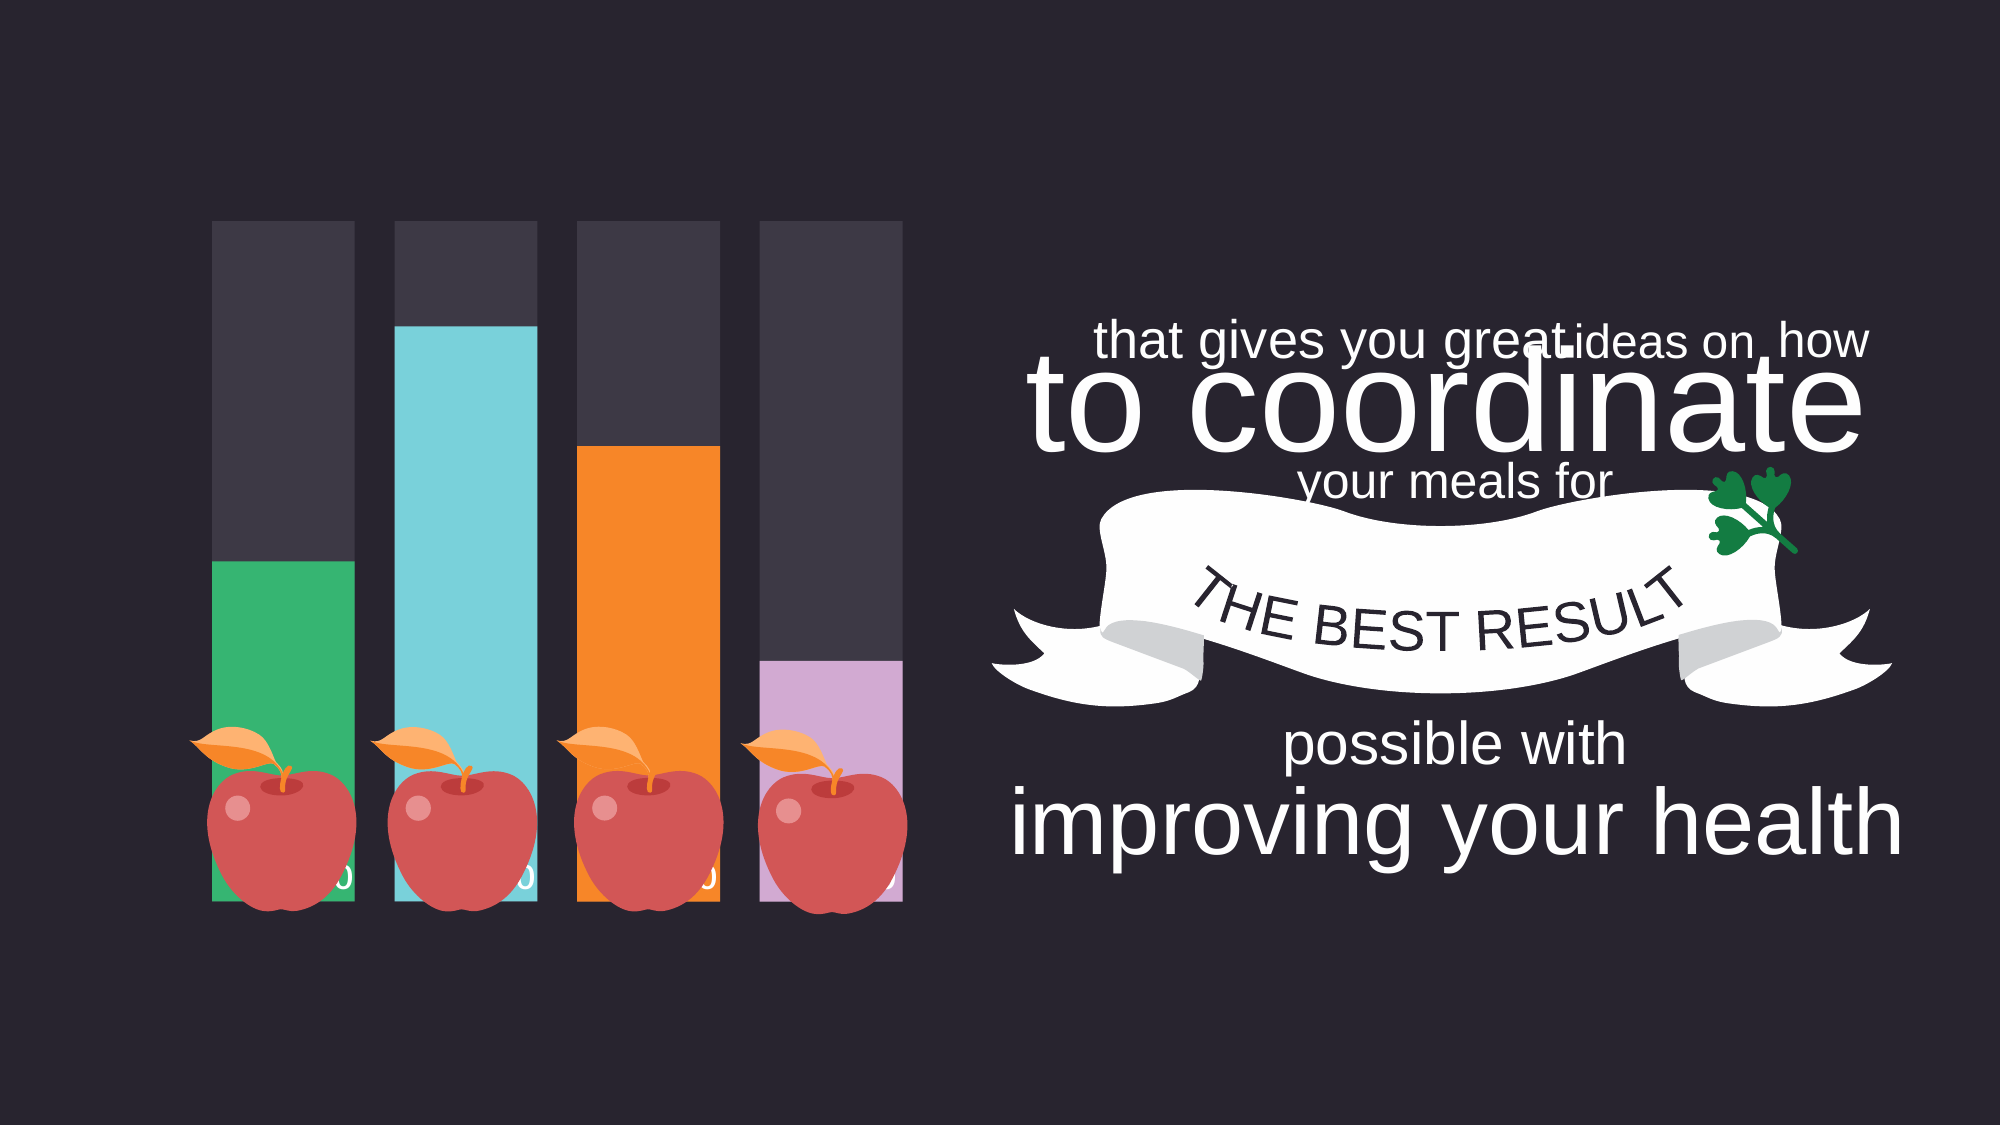

that gives you great
to coordinate
 how
 ideas on

  your meals for

THE BEST RESULT

 possible with

improving your health
50%
80%
65%
40%